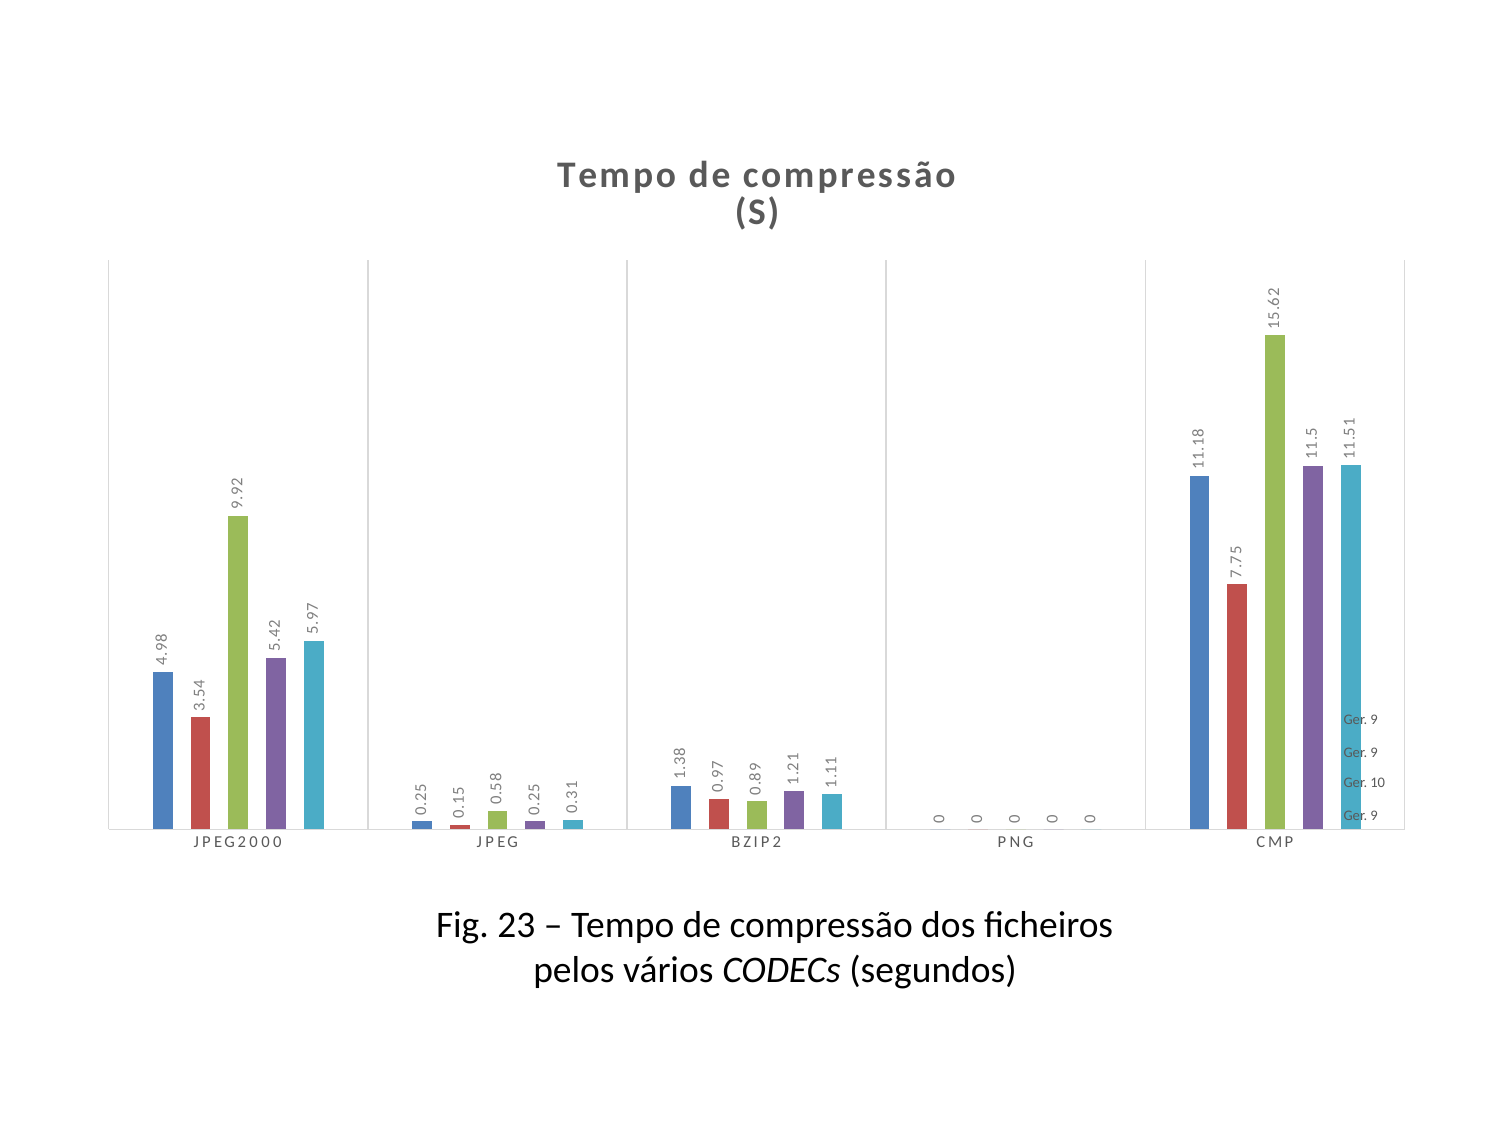

### Chart: Tempo de compressão
(S)

| Category |  |  |  |  | Média |
|---|---|---|---|---|---|
| JPEG2000 | 4.98 | 3.54 | 9.92 | 5.42 | 5.97 |
| JPEG | 0.25 | 0.15 | 0.58 | 0.25 | 0.31 |
| BZIP2 | 1.38 | 0.97 | 0.89 | 1.21 | 1.11 |
| PNG | 0.0 | 0.0 | 0.0 | 0.0 | 0.0 |
| CMP | 11.18 | 7.75 | 15.62 | 11.5 | 11.51 |
Ger. 9
Ger. 9
Ger. 10
Ger. 9
Fig. 23 – Tempo de compressão dos ficheiros pelos vários CODECs (segundos)